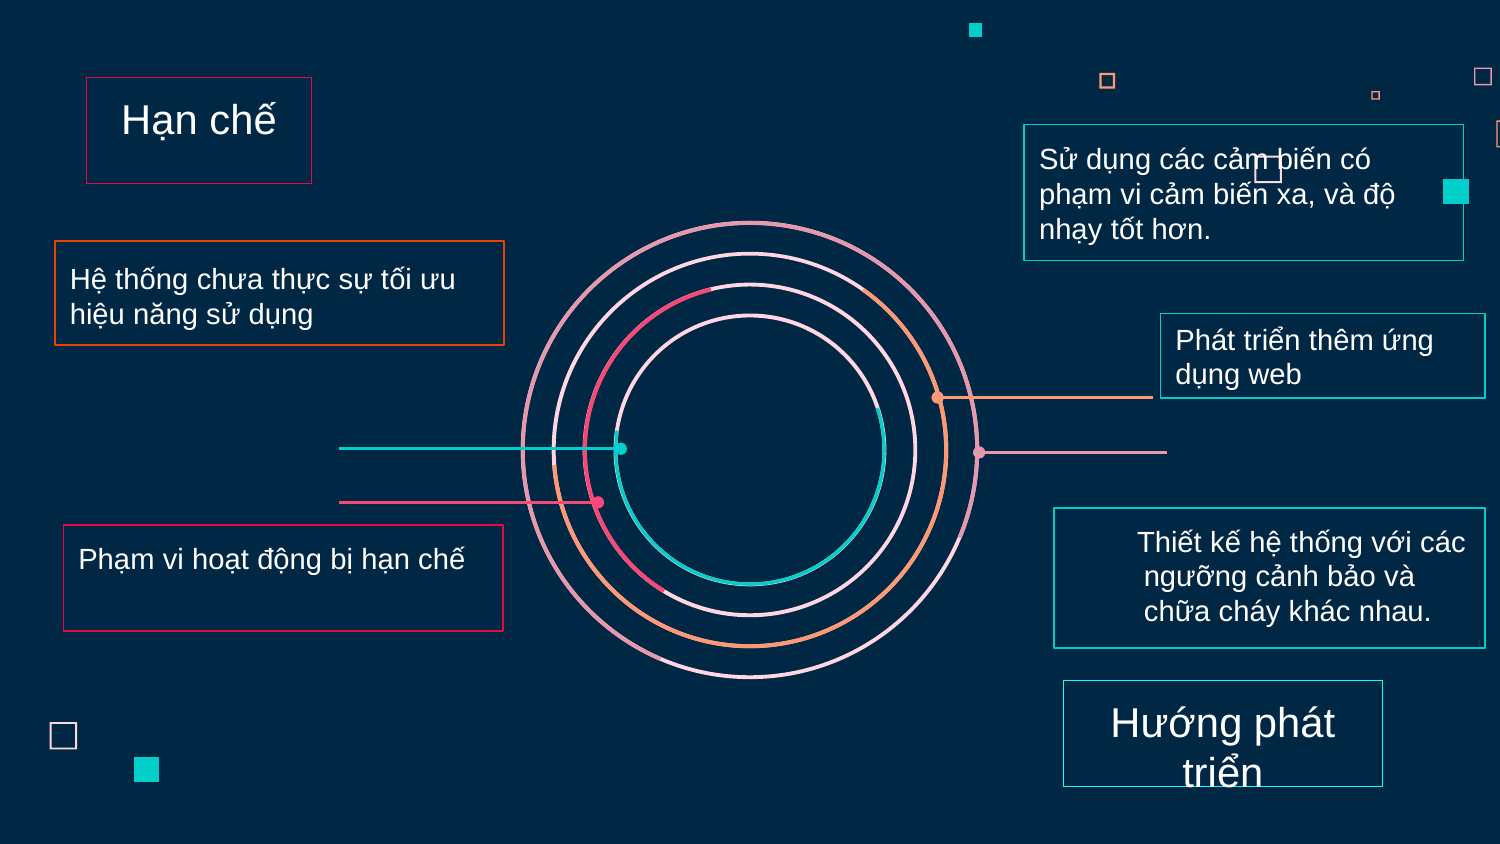

# Hạn chế
Sử dụng các cảm biến có phạm vi cảm biến xa, và độ nhạy tốt hơn.

Hệ thống chưa thực sự tối ưu hiệu năng sử dụng

Phát triển thêm ứng dụng web

      Thiết kế hệ thống với các ngưỡng cảnh bảo và chữa cháy khác nhau.
Phạm vi hoạt động bị hạn chế
Hướng phát triển